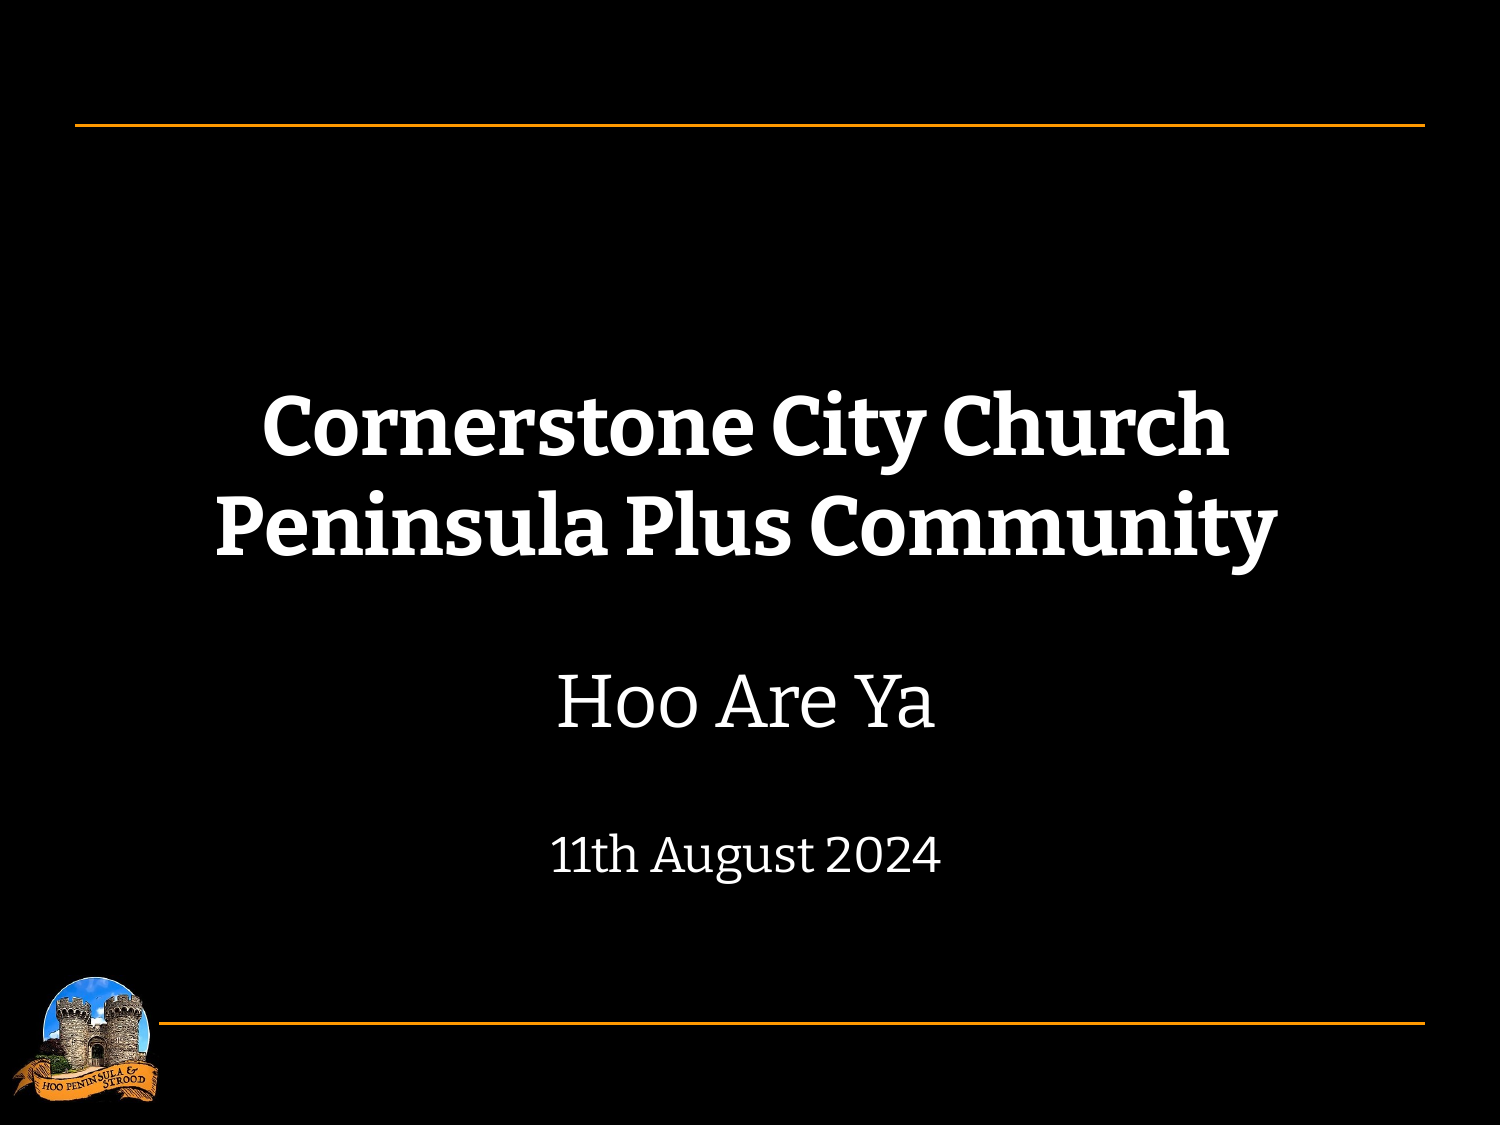

Cornerstone City Church
Peninsula Plus Community
Hoo Are Ya
11th August 2024